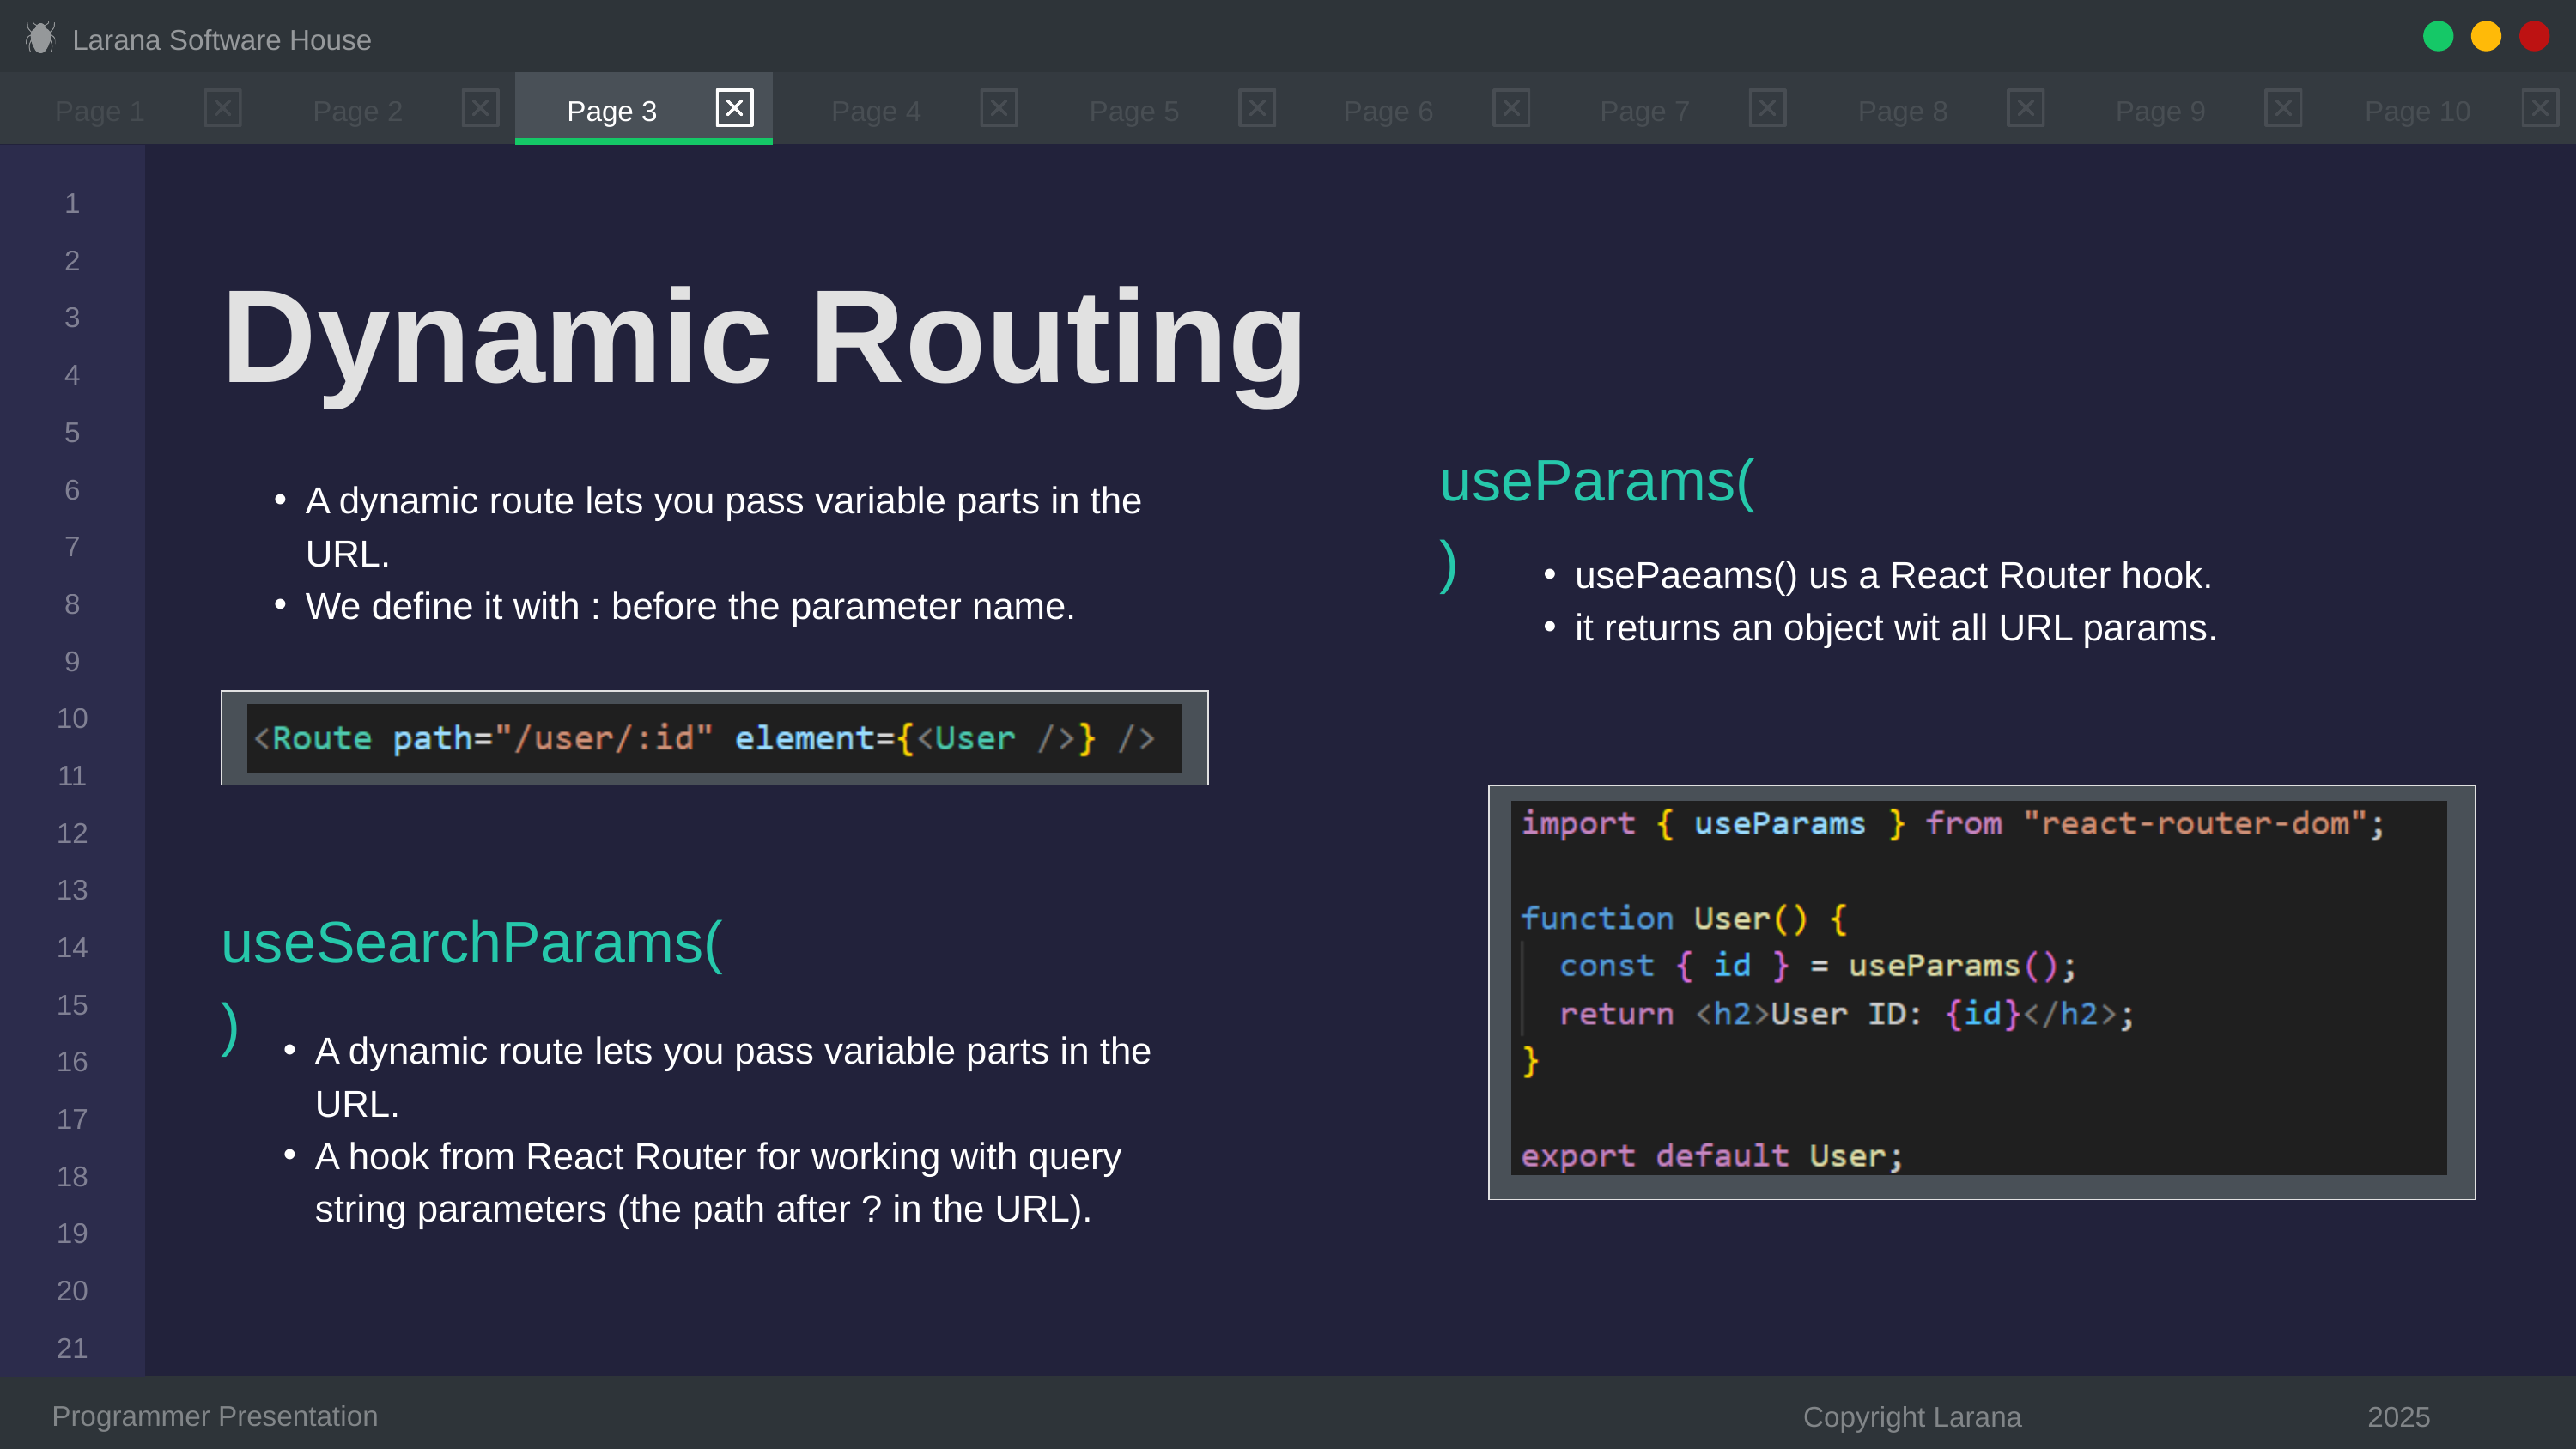

Larana Software House

Page 1
Page 2
Page 3
Page 4
Page 5
Page 6
Page 7
Page 8
Page 9
Page 10

1
2
3
4
5
6
7
8
9
10
11
12
13
14
15
16
17
18
19
20
21
Dynamic Routing
useParams()
A dynamic route lets you pass variable parts in the URL.
We define it with : before the parameter name.
usePaeams() us a React Router hook.
it returns an object wit all URL params.

useSearchParams()
A dynamic route lets you pass variable parts in the URL.
A hook from React Router for working with query string parameters (the path after ? in the URL).

Programmer Presentation
Copyright Larana
2025